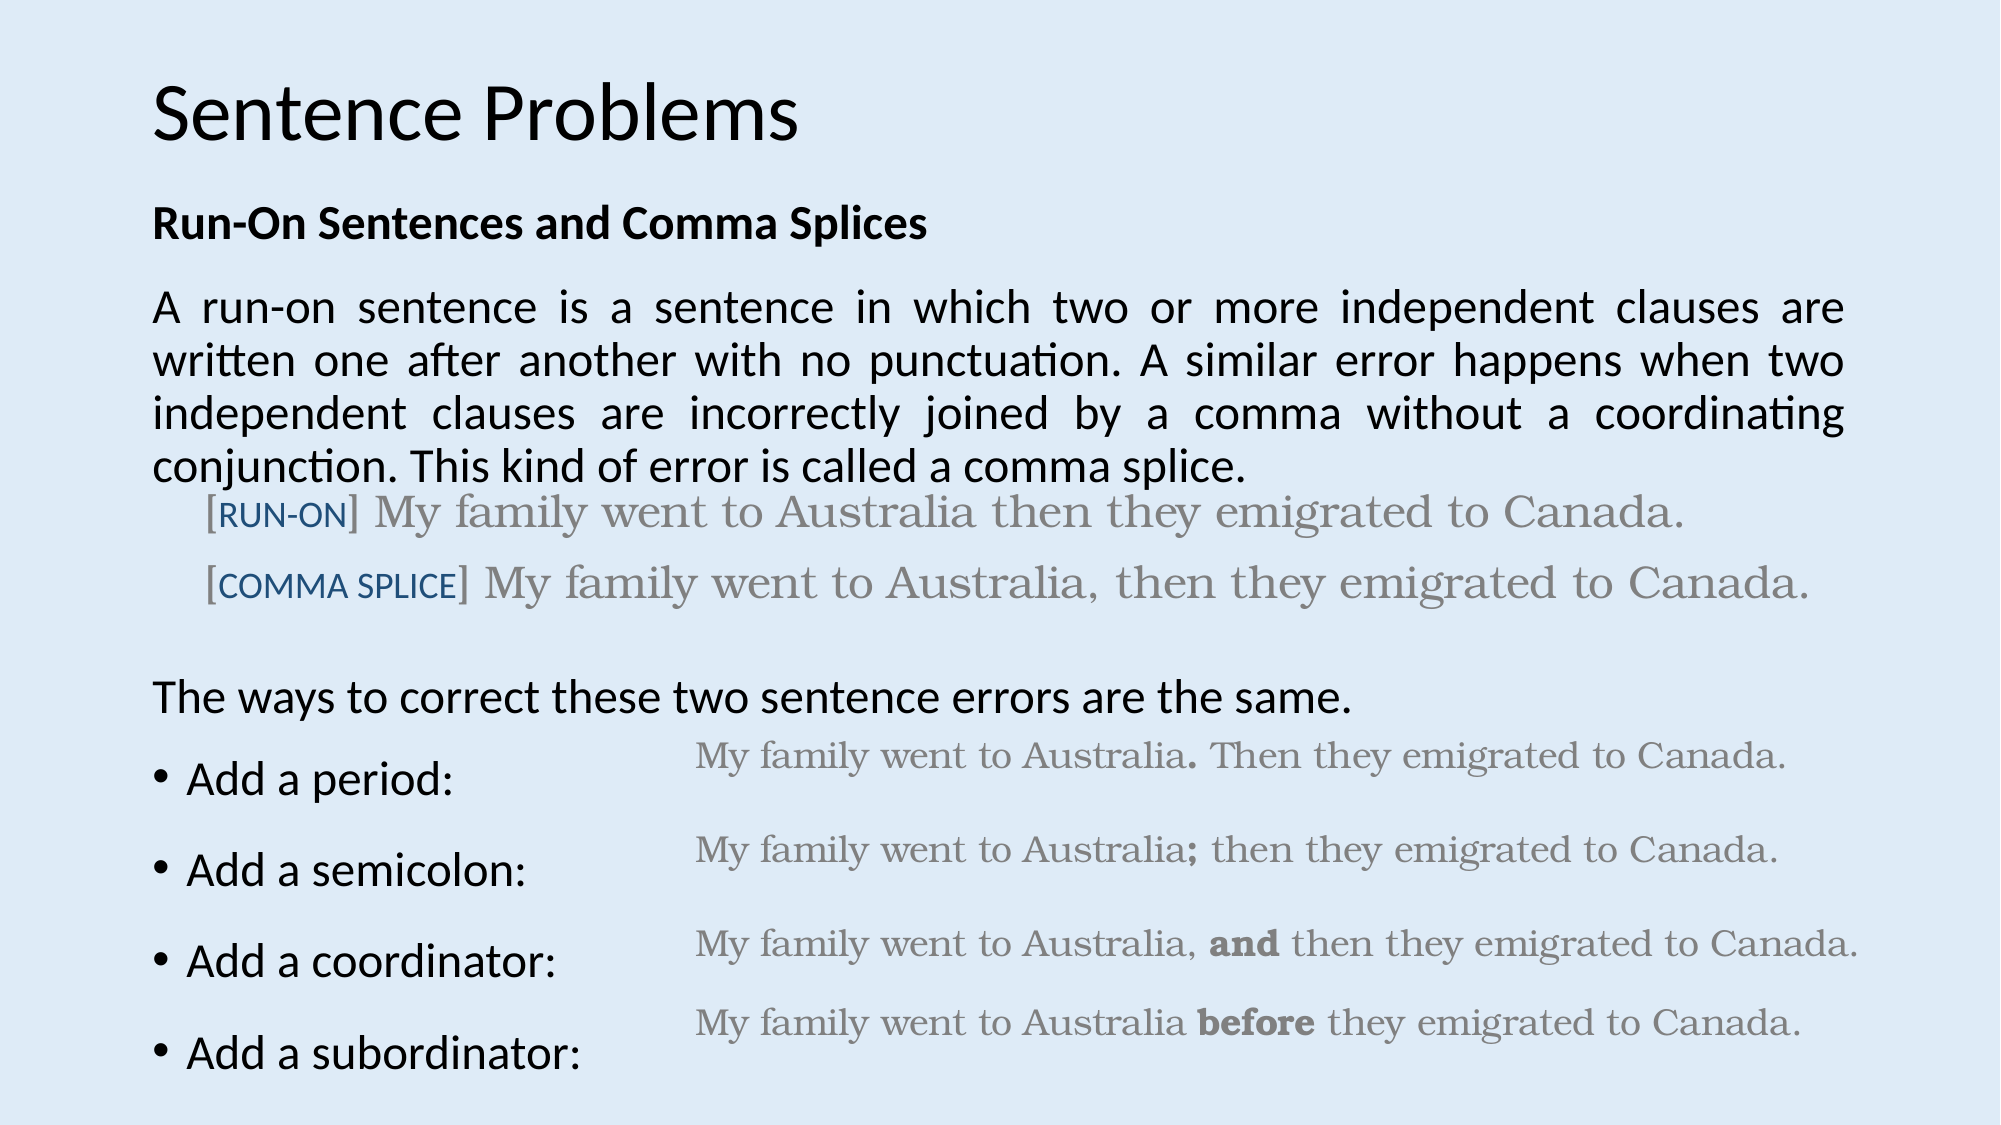

# Sentence Problems
Run-On Sentences and Comma Splices
A run-on sentence is a sentence in which two or more independent clauses are written one after another with no punctuation. A similar error happens when two independent clauses are incorrectly joined by a comma without a coordinating conjunction. This kind of error is called a comma splice.

The ways to correct these two sentence errors are the same.
Add a period:
Add a semicolon:
Add a coordinator:
Add a subordinator:

[RUN-ON] My family went to Australia then they emigrated to Canada.
[COMMA SPLICE] My family went to Australia, then they emigrated to Canada.
My family went to Australia. Then they emigrated to Canada.
My family went to Australia; then they emigrated to Canada.
My family went to Australia, and then they emigrated to Canada.
My family went to Australia before they emigrated to Canada.